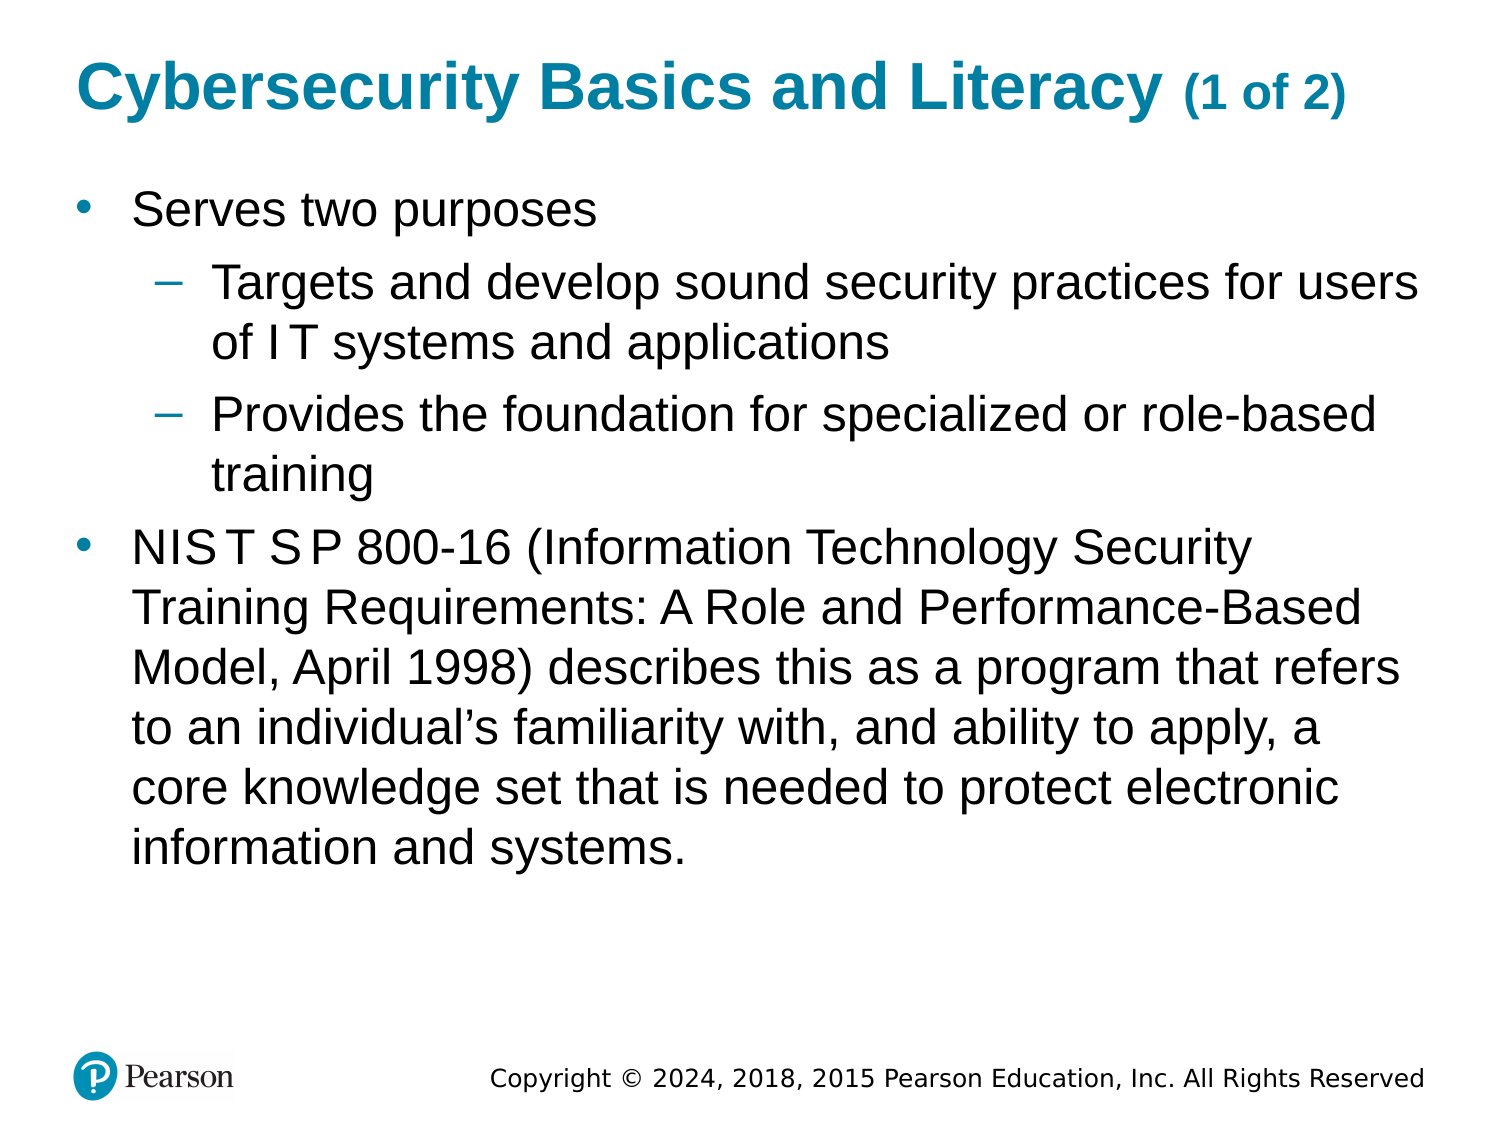

# Cybersecurity Basics and Literacy (1 of 2)
Serves two purposes
Targets and develop sound security practices for users of I T systems and applications
Provides the foundation for specialized or role-based training
N I S T S P 800-16 (Information Technology Security Training Requirements: A Role and Performance-Based Model, April 1998) describes this as a program that refers to an individual’s familiarity with, and ability to apply, a core knowledge set that is needed to protect electronic information and systems.